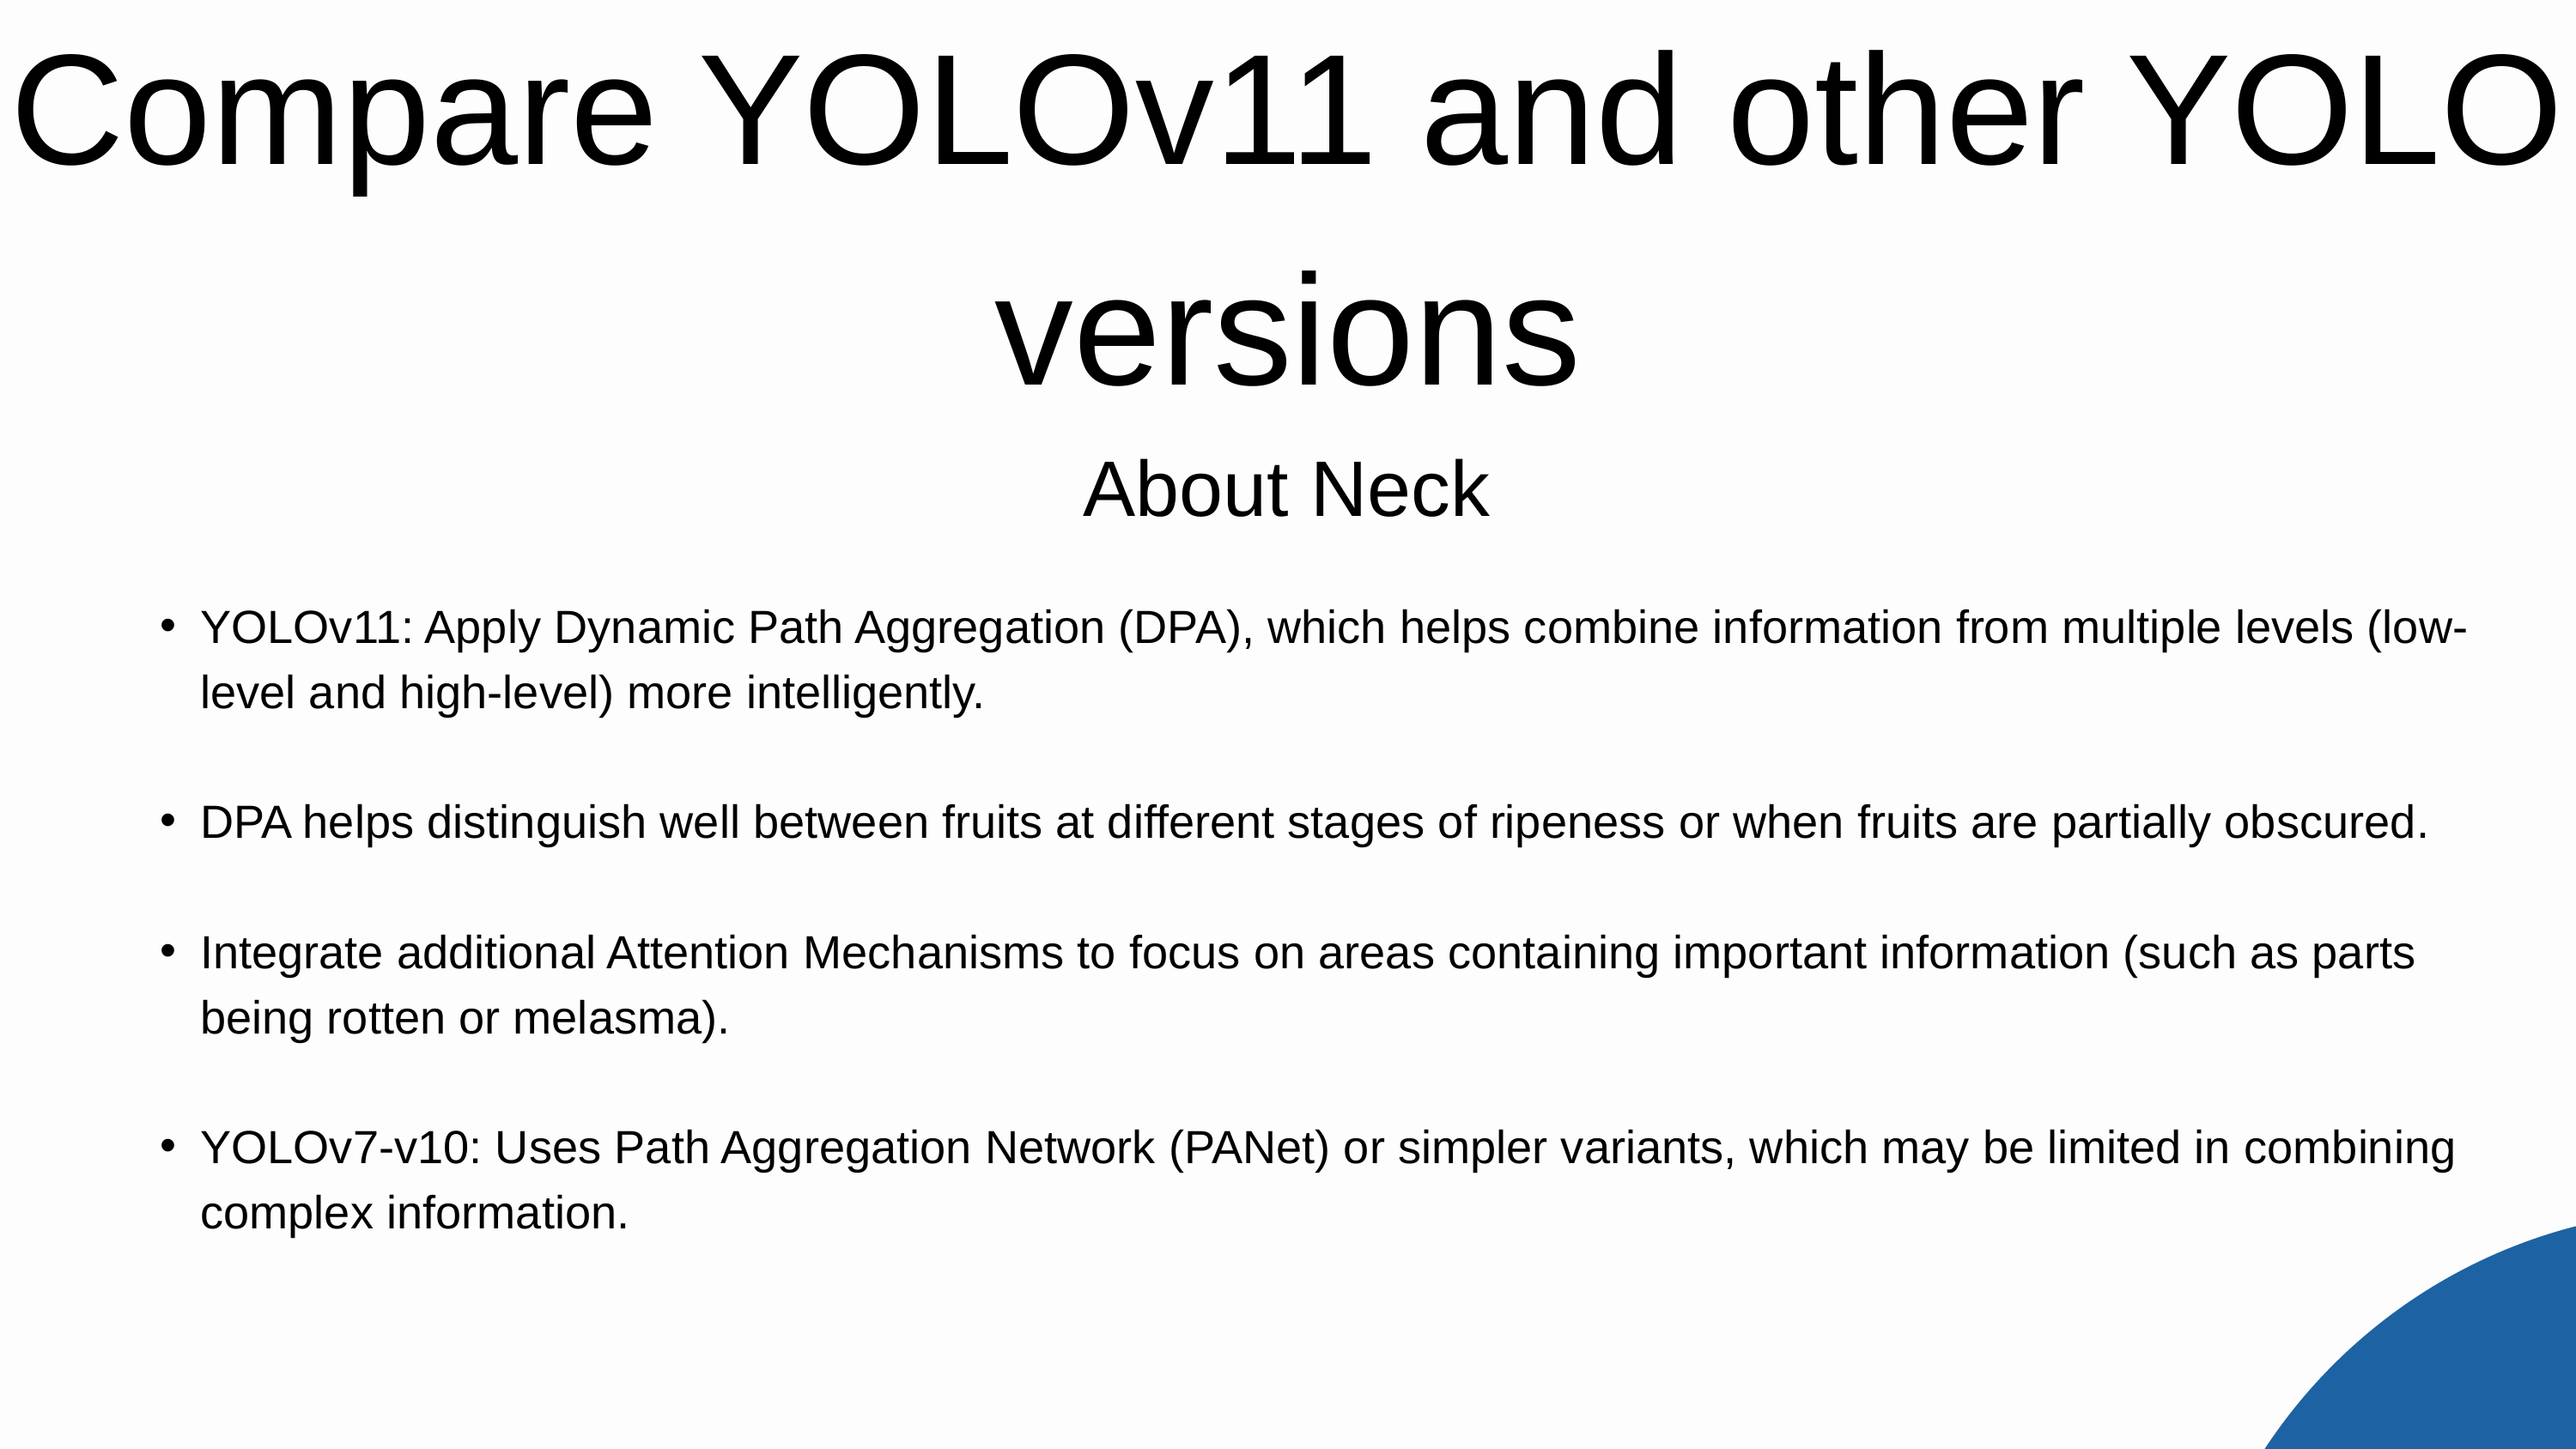

Compare YOLOv11 and other YOLO versions
About Neck
YOLOv11: Apply Dynamic Path Aggregation (DPA), which helps combine information from multiple levels (low-level and high-level) more intelligently.

DPA helps distinguish well between fruits at different stages of ripeness or when fruits are partially obscured.

Integrate additional Attention Mechanisms to focus on areas containing important information (such as parts being rotten or melasma).

YOLOv7-v10: Uses Path Aggregation Network (PANet) or simpler variants, which may be limited in combining complex information.